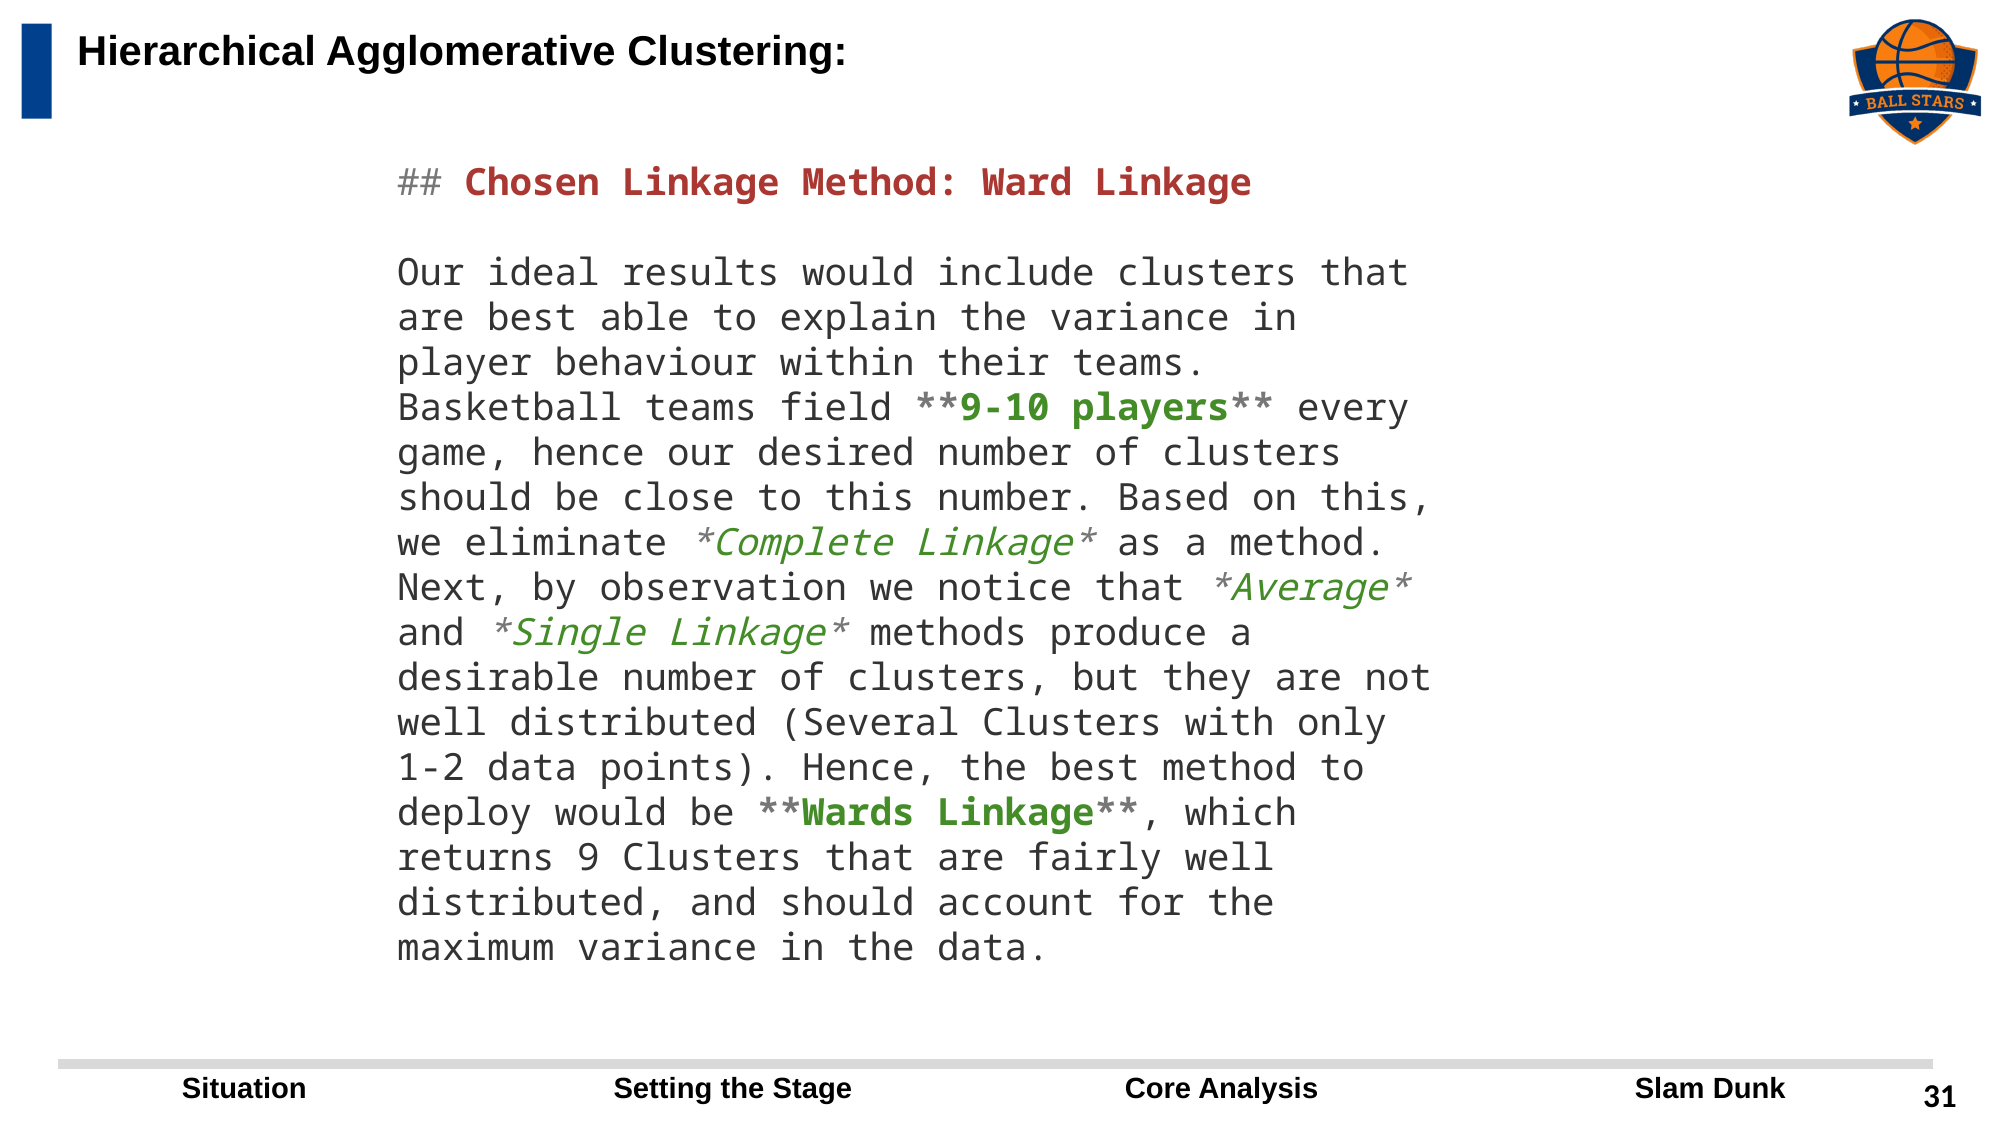

Hierarchical Agglomerative Clustering:
## Chosen Linkage Method: Ward Linkage
Our ideal results would include clusters that are best able to explain the variance in player behaviour within their teams. Basketball teams field **9-10 players** every game, hence our desired number of clusters should be close to this number. Based on this, we eliminate *Complete Linkage* as a method. Next, by observation we notice that *Average* and *Single Linkage* methods produce a desirable number of clusters, but they are not well distributed (Several Clusters with only 1-2 data points). Hence, the best method to deploy would be **Wards Linkage**, which returns 9 Clusters that are fairly well distributed, and should account for the maximum variance in the data.